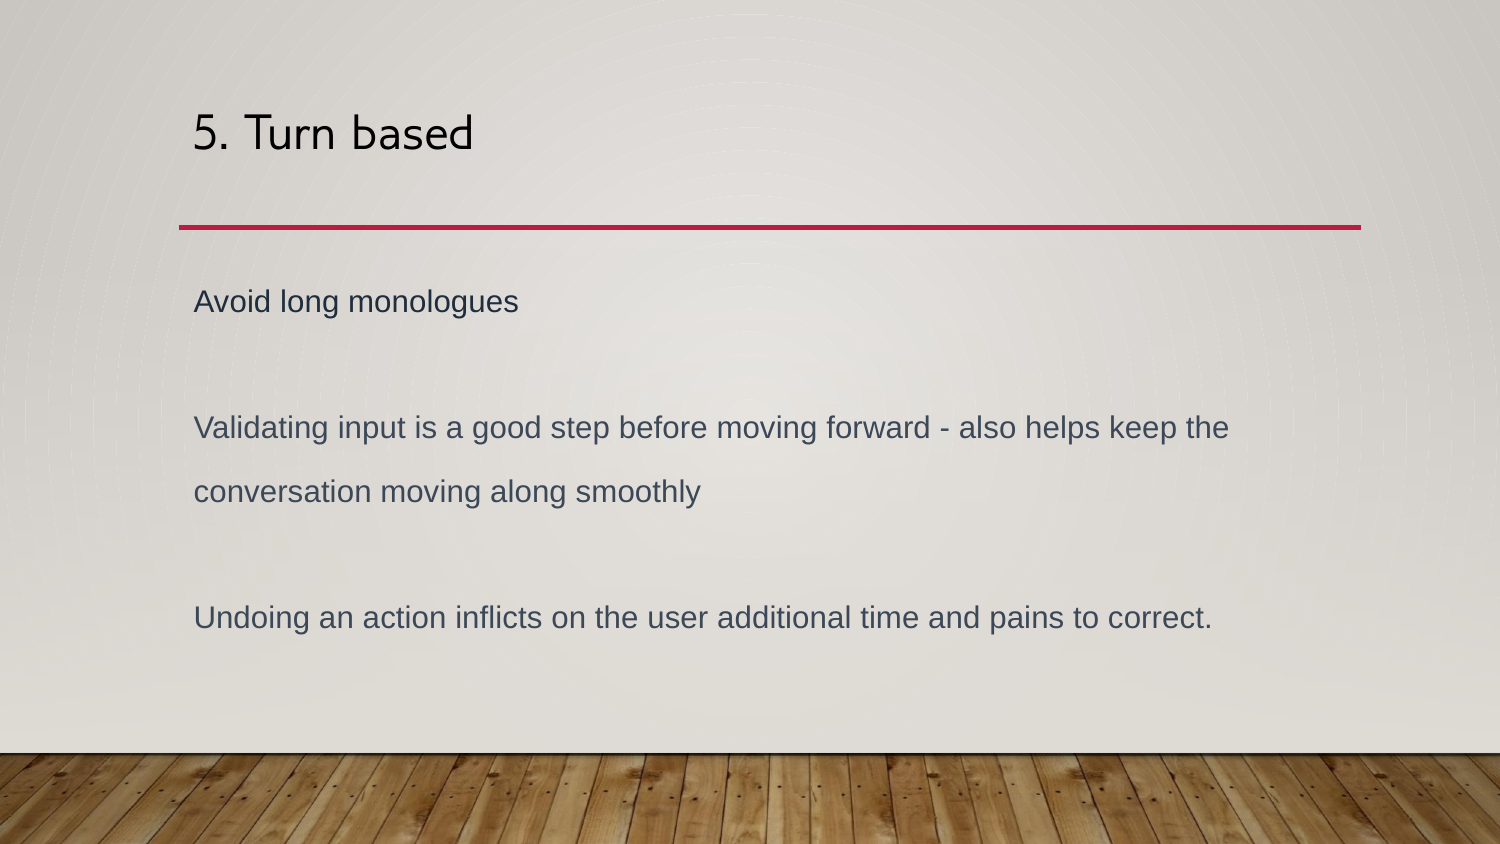

# 5. Turn based
Avoid long monologues
Validating input is a good step before moving forward - also helps keep the conversation moving along smoothly
Undoing an action inflicts on the user additional time and pains to correct.